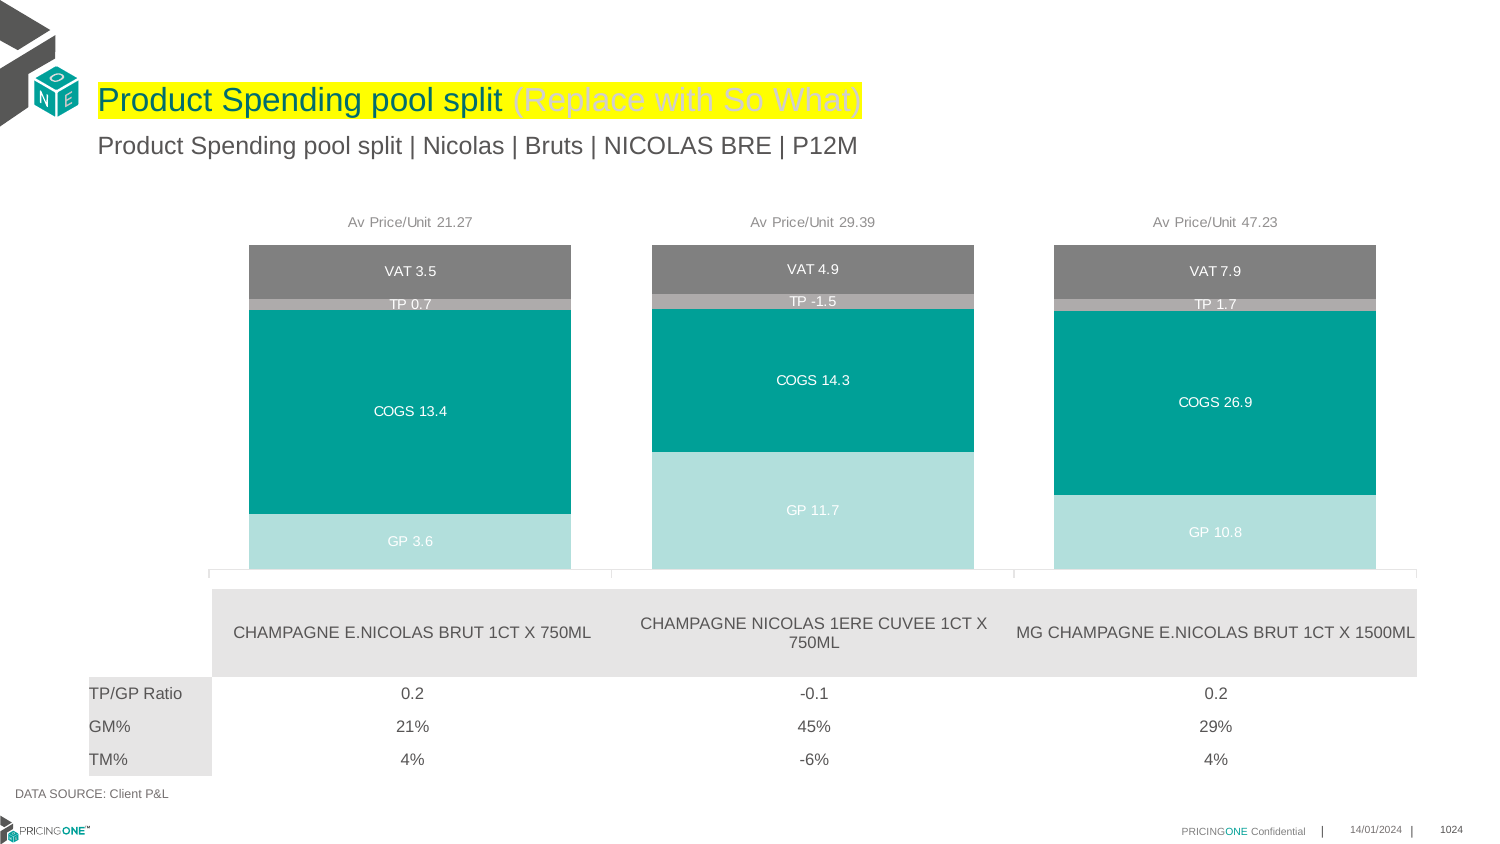

# Product Spending pool split (Replace with So What)
Product Spending pool split | Nicolas | Bruts | NICOLAS BRE | P12M

### Chart

| Category | GP | COGS | TP | VAT |
|---|---|---|---|---|
| Av Price/Unit 21.27 | 3.6150268162035486 | 13.386458553732842 | 0.7267257672134804 | 3.5456422274299726 |
| Av Price/Unit 29.39 | 11.674240476190475 | 14.293103174603175 | -1.476602910052911 | 4.898148148148147 |
| Av Price/Unit 47.23 | 10.751090000000001 | 26.884337499999997 | 1.7187391666666727 | 7.870833333333326 |
|  | CHAMPAGNE E.NICOLAS BRUT 1CT X 750ML | CHAMPAGNE NICOLAS 1ERE CUVEE 1CT X 750ML | MG CHAMPAGNE E.NICOLAS BRUT 1CT X 1500ML |
| --- | --- | --- | --- |
| TP/GP Ratio | 0.2 | -0.1 | 0.2 |
| GM% | 21% | 45% | 29% |
| TM% | 4% | -6% | 4% |
DATA SOURCE: Client P&L

14/01/2024
1024